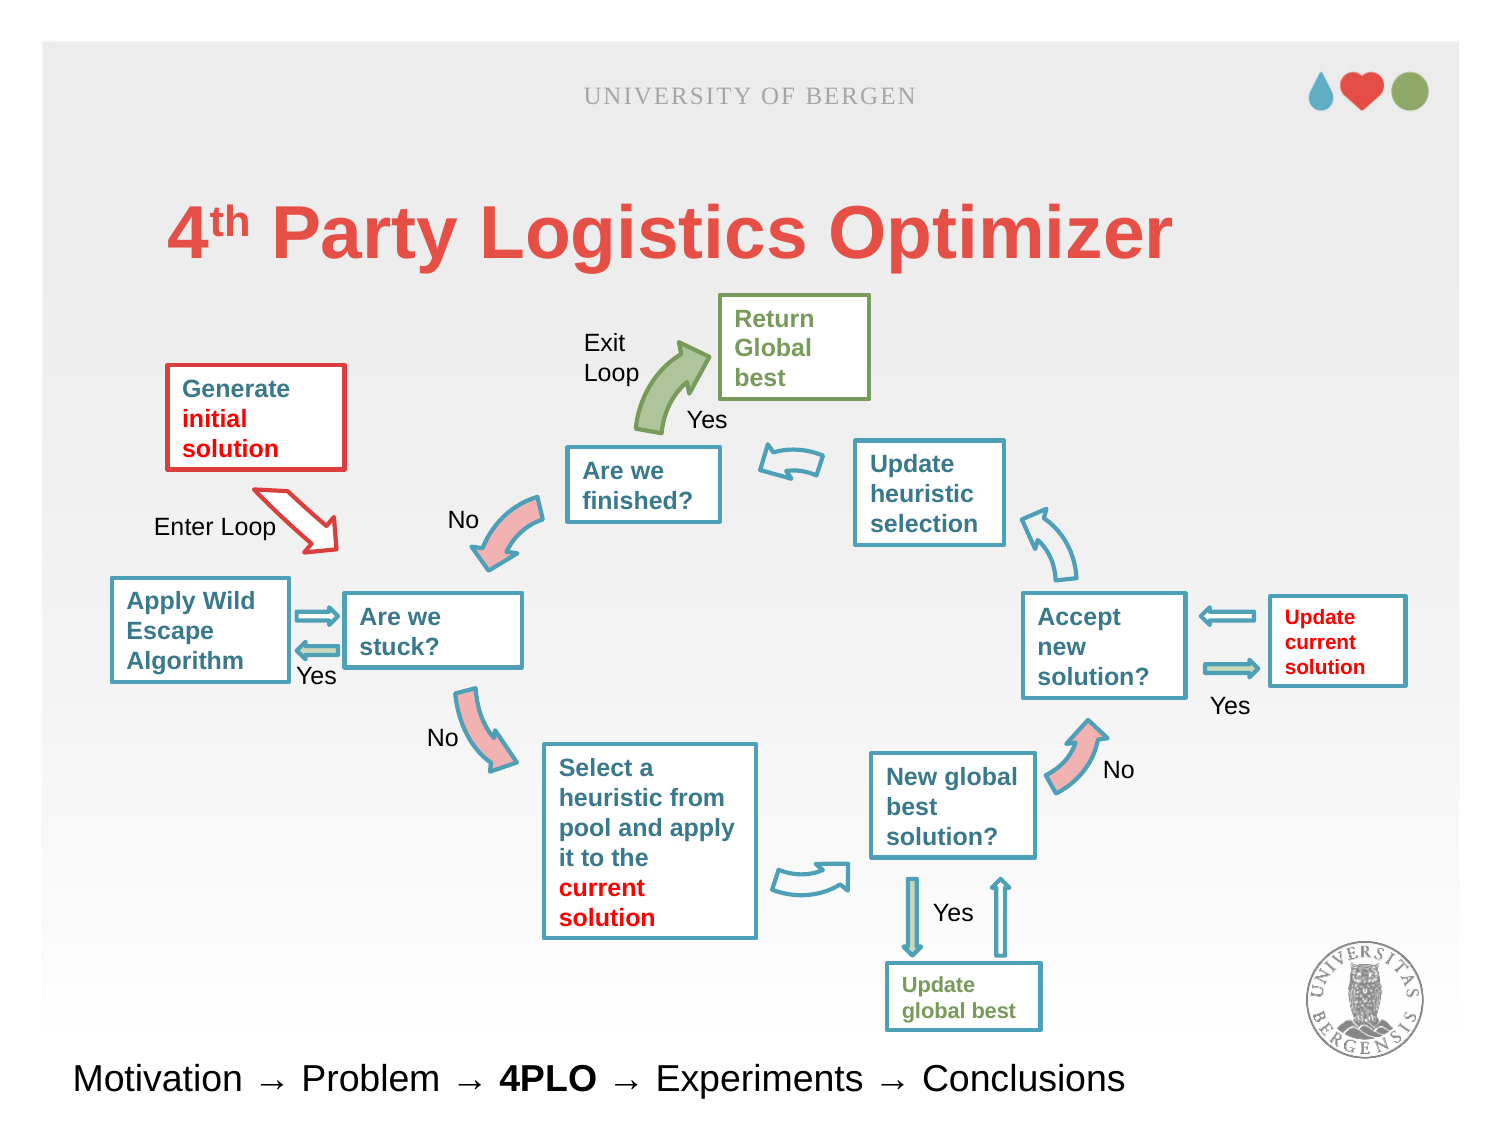

UNIVERSITY OF BERGEN
# 4th Party Logistics Optimizer

Return Global best
Exit Loop

Generate initial solution
Yes
Update heuristic selection

Are we finished?

No

Enter Loop
Apply Wild Escape Algorithm

Are we stuck?
Accept new solution?
Update current solution

Yes
Yes
No

Select a heuristic from pool and apply it to the current solution
No
New global best solution?

Yes
Update global best
Motivation → Problem → 4PLO → Experiments → Conclusions